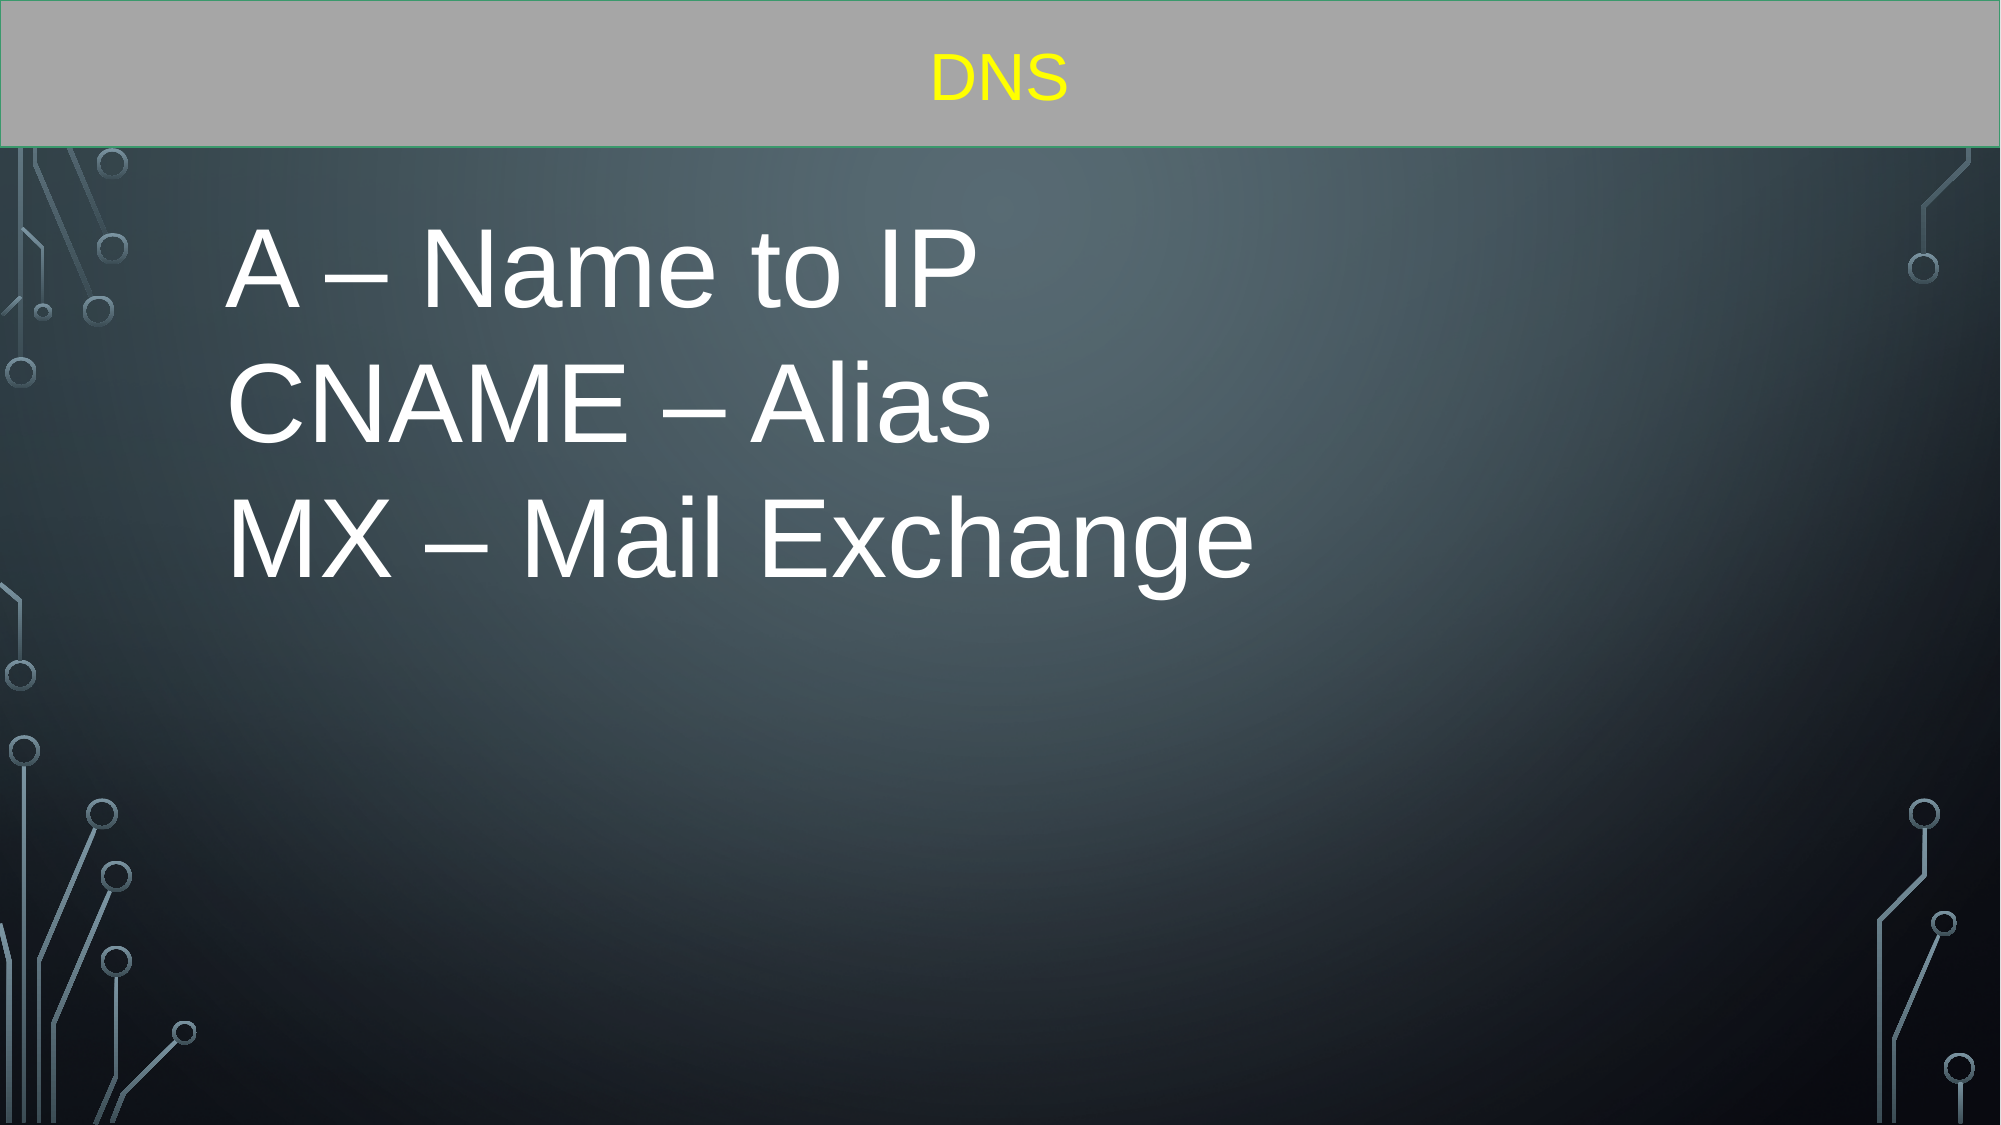

DNS
A – Name to IP
CNAME – Alias
MX – Mail Exchange